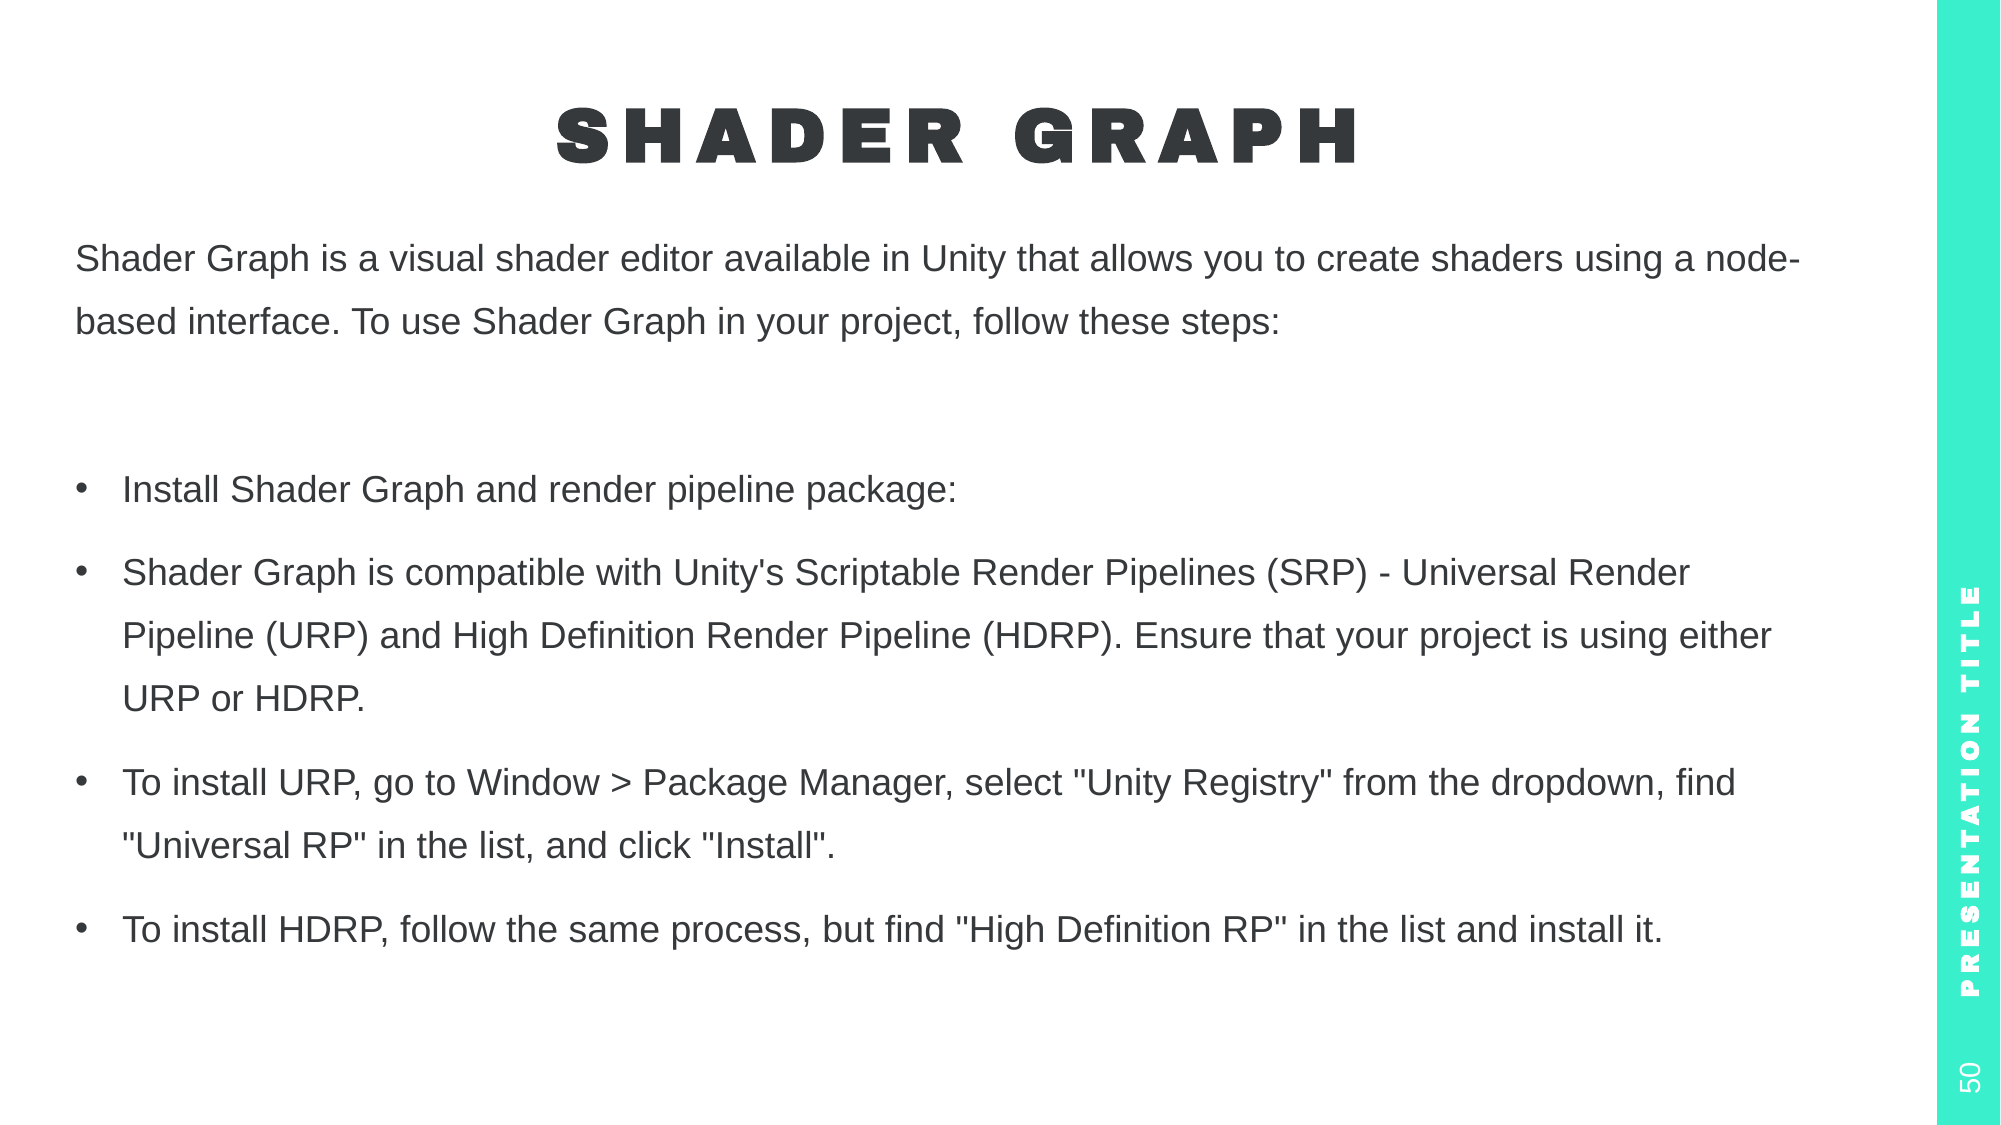

# SHADER GRAPH
Shader Graph is a visual shader editor available in Unity that allows you to create shaders using a node-based interface. To use Shader Graph in your project, follow these steps:

Install Shader Graph and render pipeline package:
Shader Graph is compatible with Unity's Scriptable Render Pipelines (SRP) - Universal Render Pipeline (URP) and High Definition Render Pipeline (HDRP). Ensure that your project is using either URP or HDRP.
To install URP, go to Window > Package Manager, select "Unity Registry" from the dropdown, find "Universal RP" in the list, and click "Install".
To install HDRP, follow the same process, but find "High Definition RP" in the list and install it.
Presentation Title
50